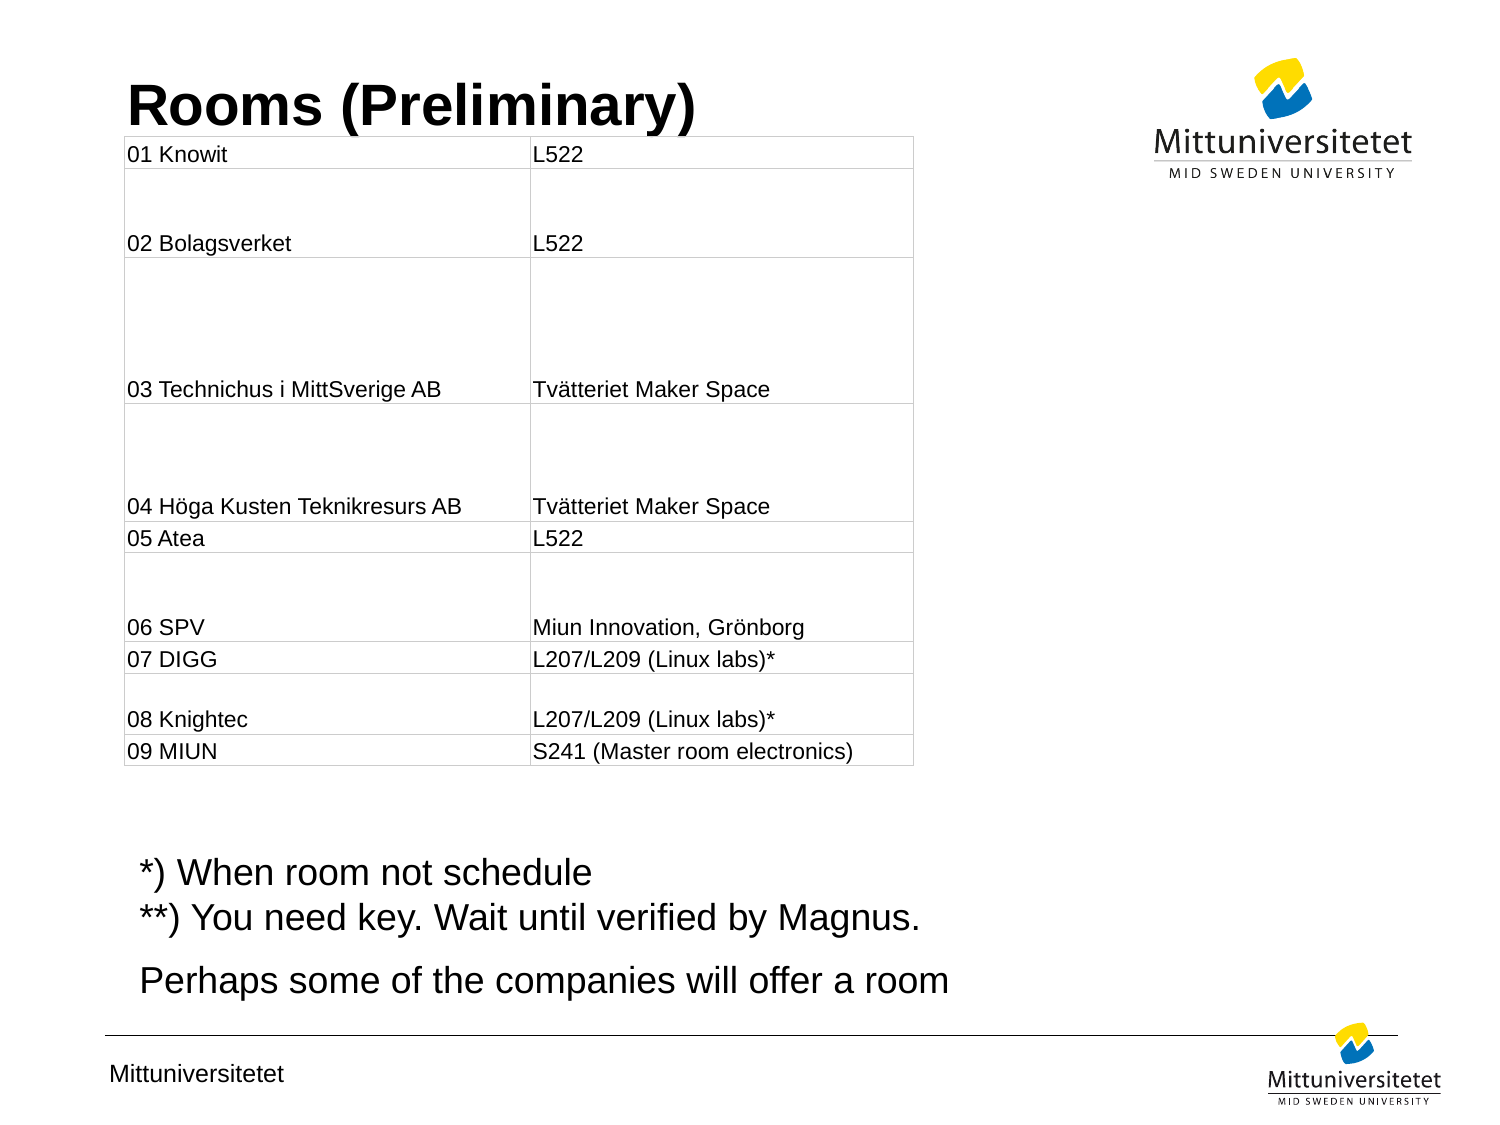

# Rooms (Preliminary)
| 01 Knowit | L522 |
| --- | --- |
| 02 Bolagsverket | L522 |
| 03 Technichus i MittSverige AB | Tvätteriet Maker Space |
| 04 Höga Kusten Teknikresurs AB | Tvätteriet Maker Space |
| 05 Atea | L522 |
| 06 SPV | Miun Innovation, Grönborg |
| 07 DIGG | L207/L209 (Linux labs)\* |
| 08 Knightec | L207/L209 (Linux labs)\* |
| 09 MIUN | S241 (Master room electronics) |

*) When room not schedule
**) You need key. Wait until verified by Magnus.
Perhaps some of the companies will offer a room